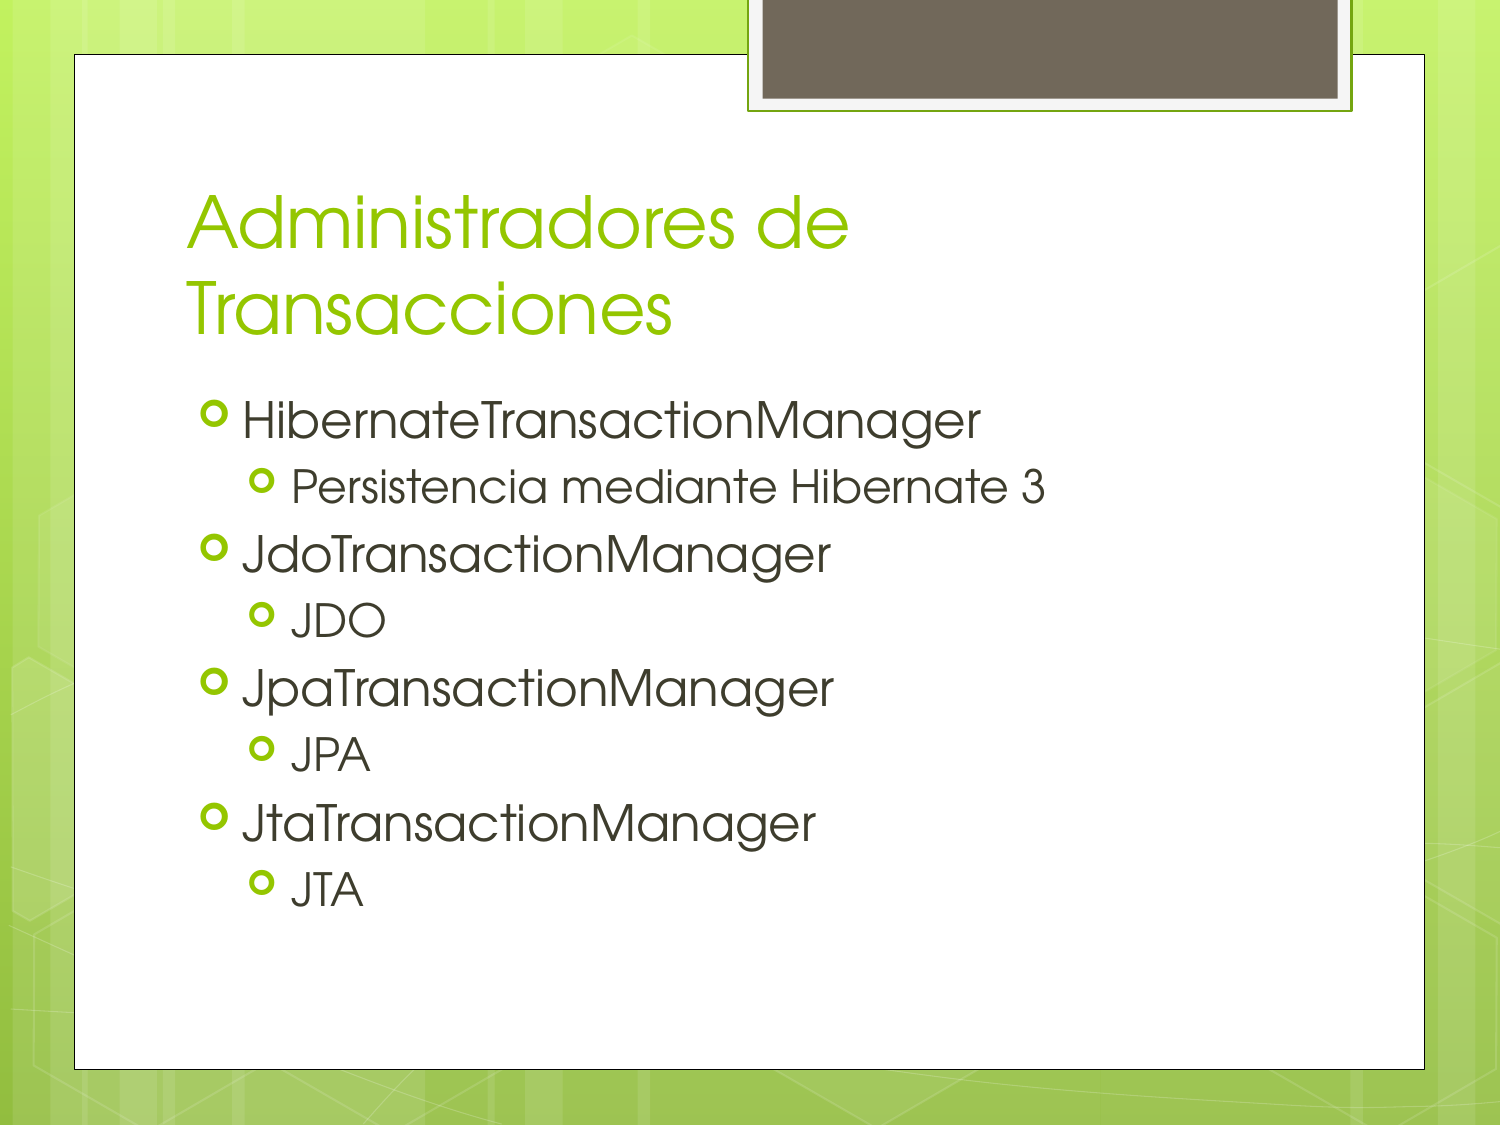

# Administradores de Transacciones
HibernateTransactionManager
Persistencia mediante Hibernate 3
JdoTransactionManager
JDO
JpaTransactionManager
JPA
JtaTransactionManager
JTA